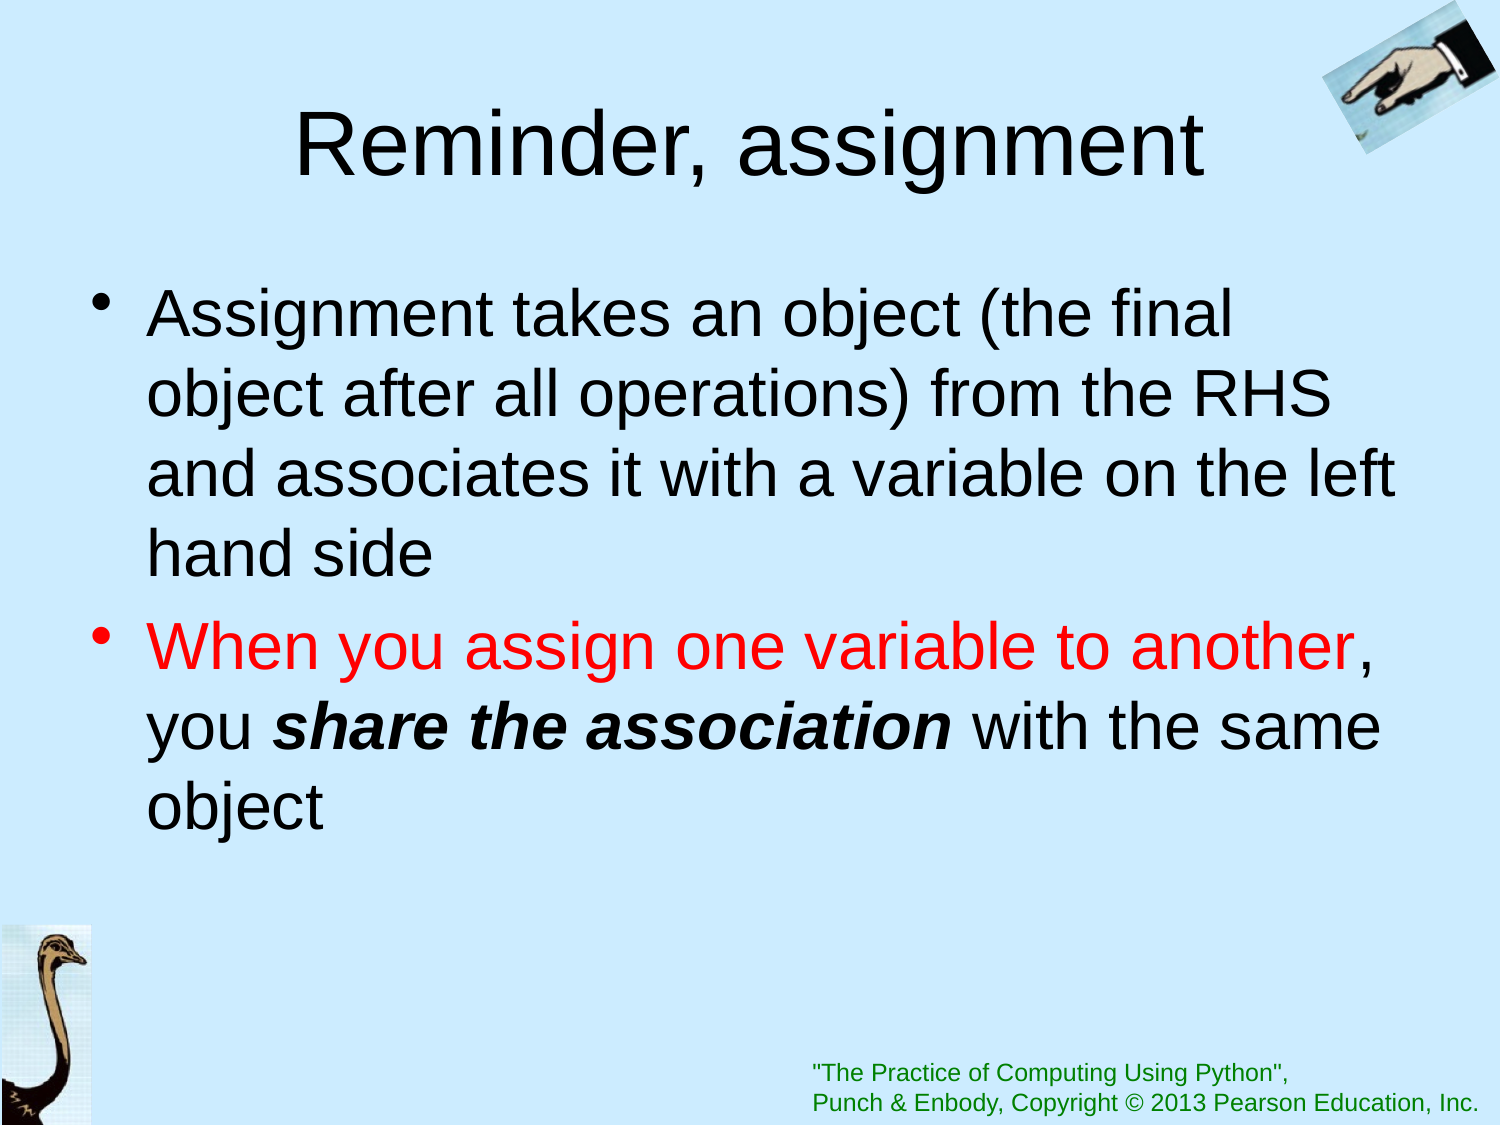

# Reminder, assignment
Assignment takes an object (the final object after all operations) from the RHS and associates it with a variable on the left hand side
When you assign one variable to another, you share the association with the same object